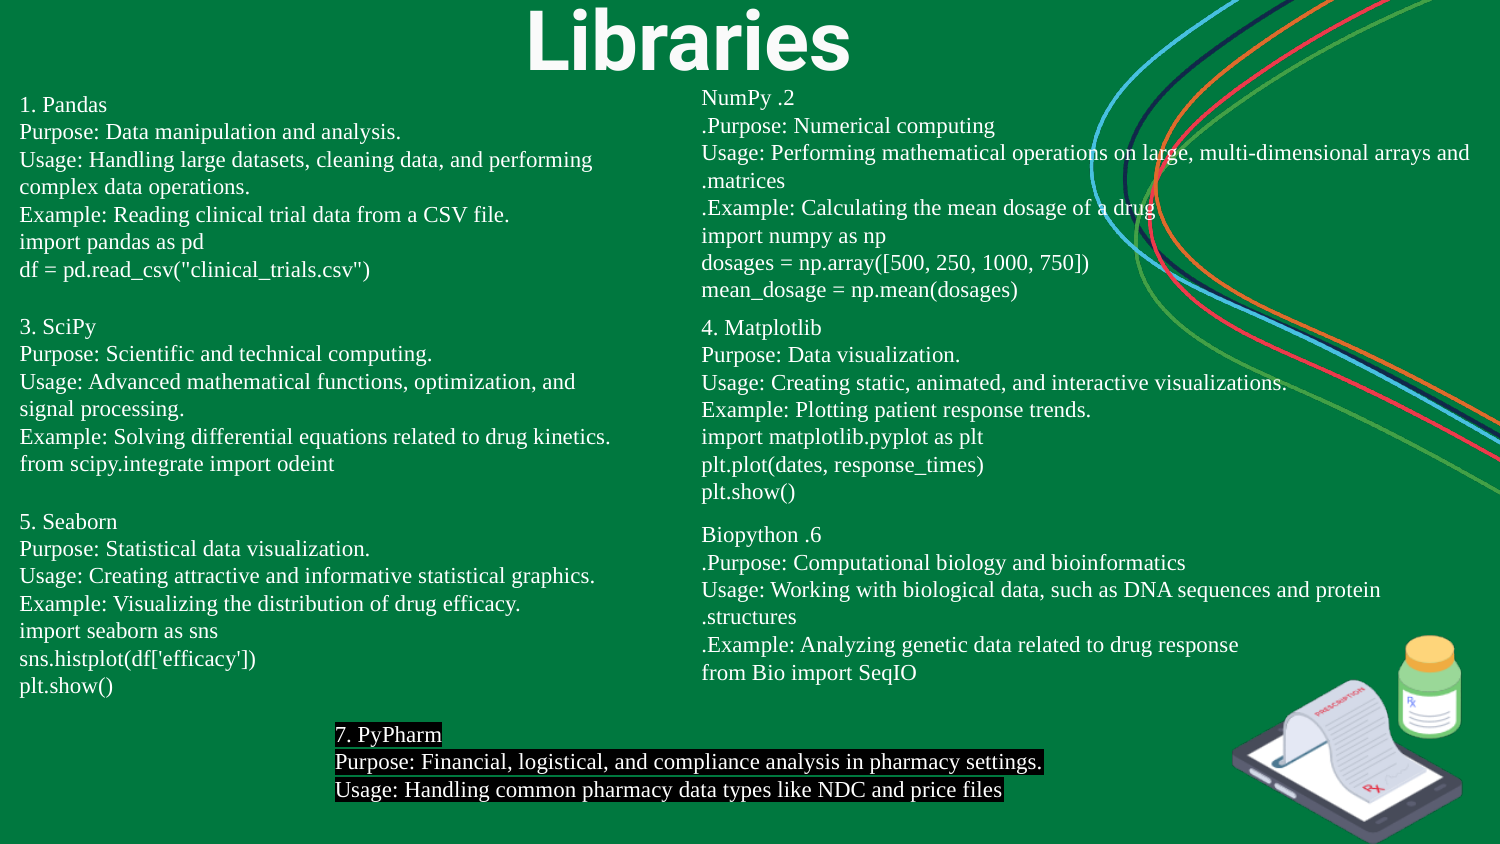

Libraries
2. NumPy
Purpose: Numerical computing.
Usage: Performing mathematical operations on large, multi-dimensional arrays and matrices.
Example: Calculating the mean dosage of a drug.
import numpy as np
dosages = np.array([500, 250, 1000, 750])
mean_dosage = np.mean(dosages)
1. Pandas
Purpose: Data manipulation and analysis.
Usage: Handling large datasets, cleaning data, and performing complex data operations.
Example: Reading clinical trial data from a CSV file.
import pandas as pd
df = pd.read_csv("clinical_trials.csv")
4. Matplotlib
Purpose: Data visualization.
Usage: Creating static, animated, and interactive visualizations.
Example: Plotting patient response trends.
import matplotlib.pyplot as plt
plt.plot(dates, response_times)
plt.show()
3. SciPy
Purpose: Scientific and technical computing.
Usage: Advanced mathematical functions, optimization, and signal processing.
Example: Solving differential equations related to drug kinetics.
from scipy.integrate import odeint
5. Seaborn
Purpose: Statistical data visualization.
Usage: Creating attractive and informative statistical graphics.
Example: Visualizing the distribution of drug efficacy.
import seaborn as sns
sns.histplot(df['efficacy'])
plt.show()
6. Biopython
Purpose: Computational biology and bioinformatics.
Usage: Working with biological data, such as DNA sequences and protein structures.
Example: Analyzing genetic data related to drug response.
from Bio import SeqIO

7. PyPharm
Purpose: Financial, logistical, and compliance analysis in pharmacy settings.
Usage: Handling common pharmacy data types like NDC and price files